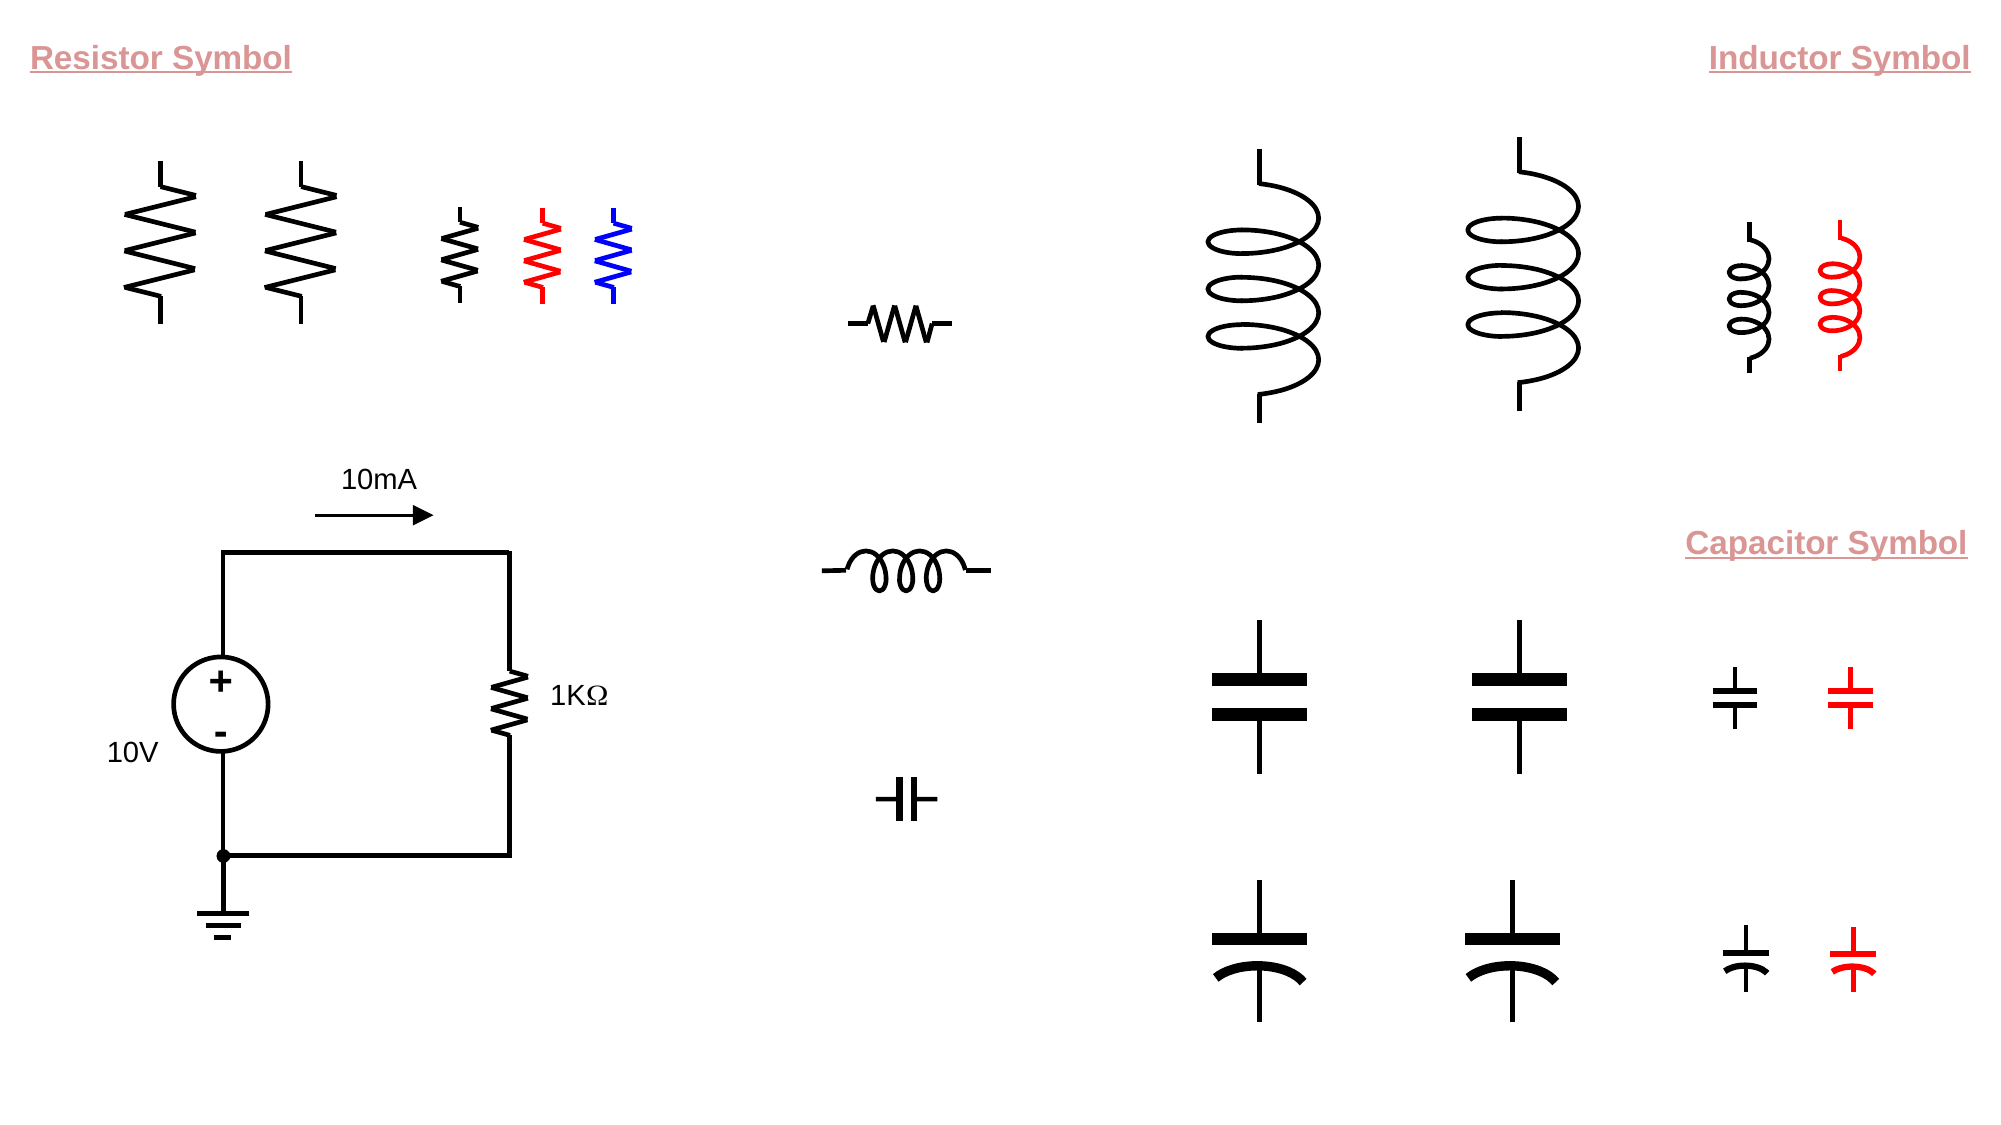

Resistor Symbol
Inductor Symbol

10mA
+
-
1KΩ
10V
Capacitor Symbol